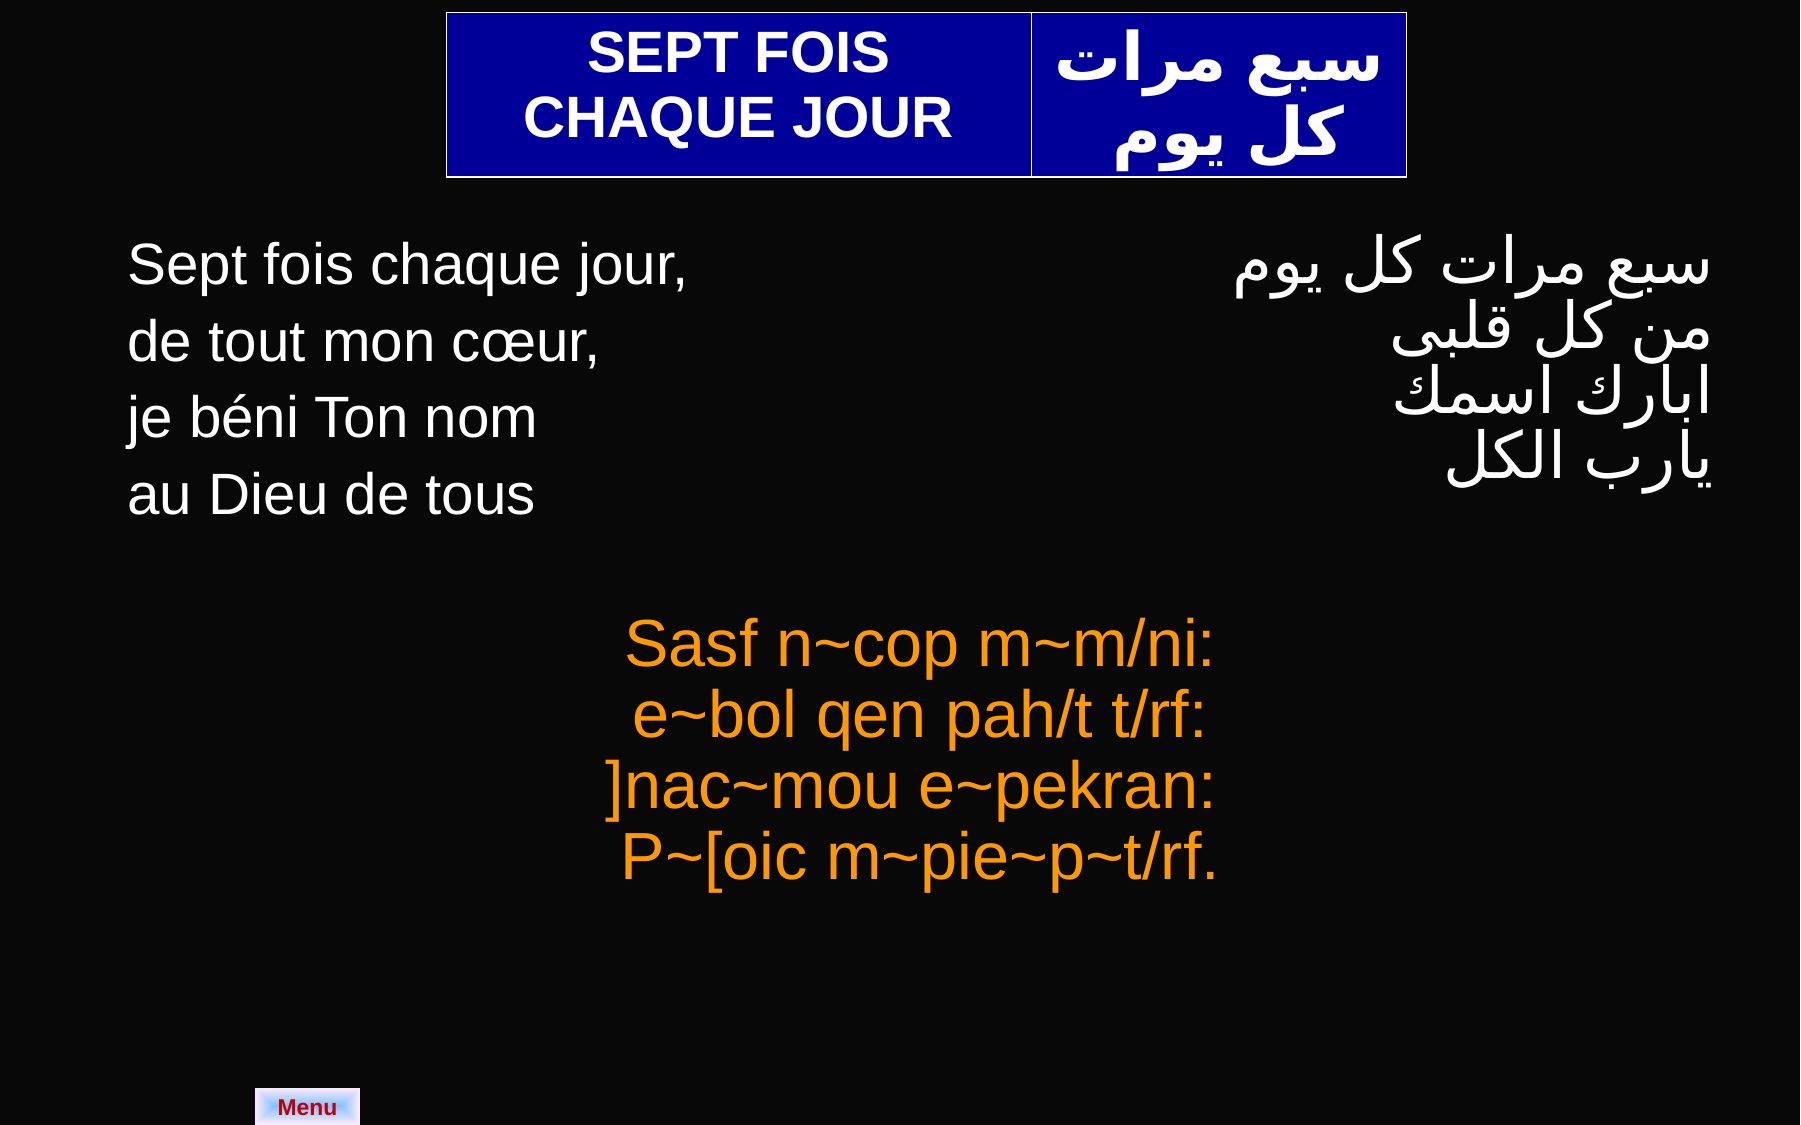

| SEPT FOIS CHAQUE JOUR | سبع مرات كل يوم |
| --- | --- |
| Sept fois chaque jour, de tout mon cœur, je béni Ton nom au Dieu de tous | سبع مرات كل يوم من كل قلبى ابارك اسمك يارب الكل |
| --- | --- |
| Sasf n~cop m~m/ni: e~bol qen pah/t t/rf: ]nac~mou e~pekran: P~[oic m~pie~p~t/rf. |  |

Menu